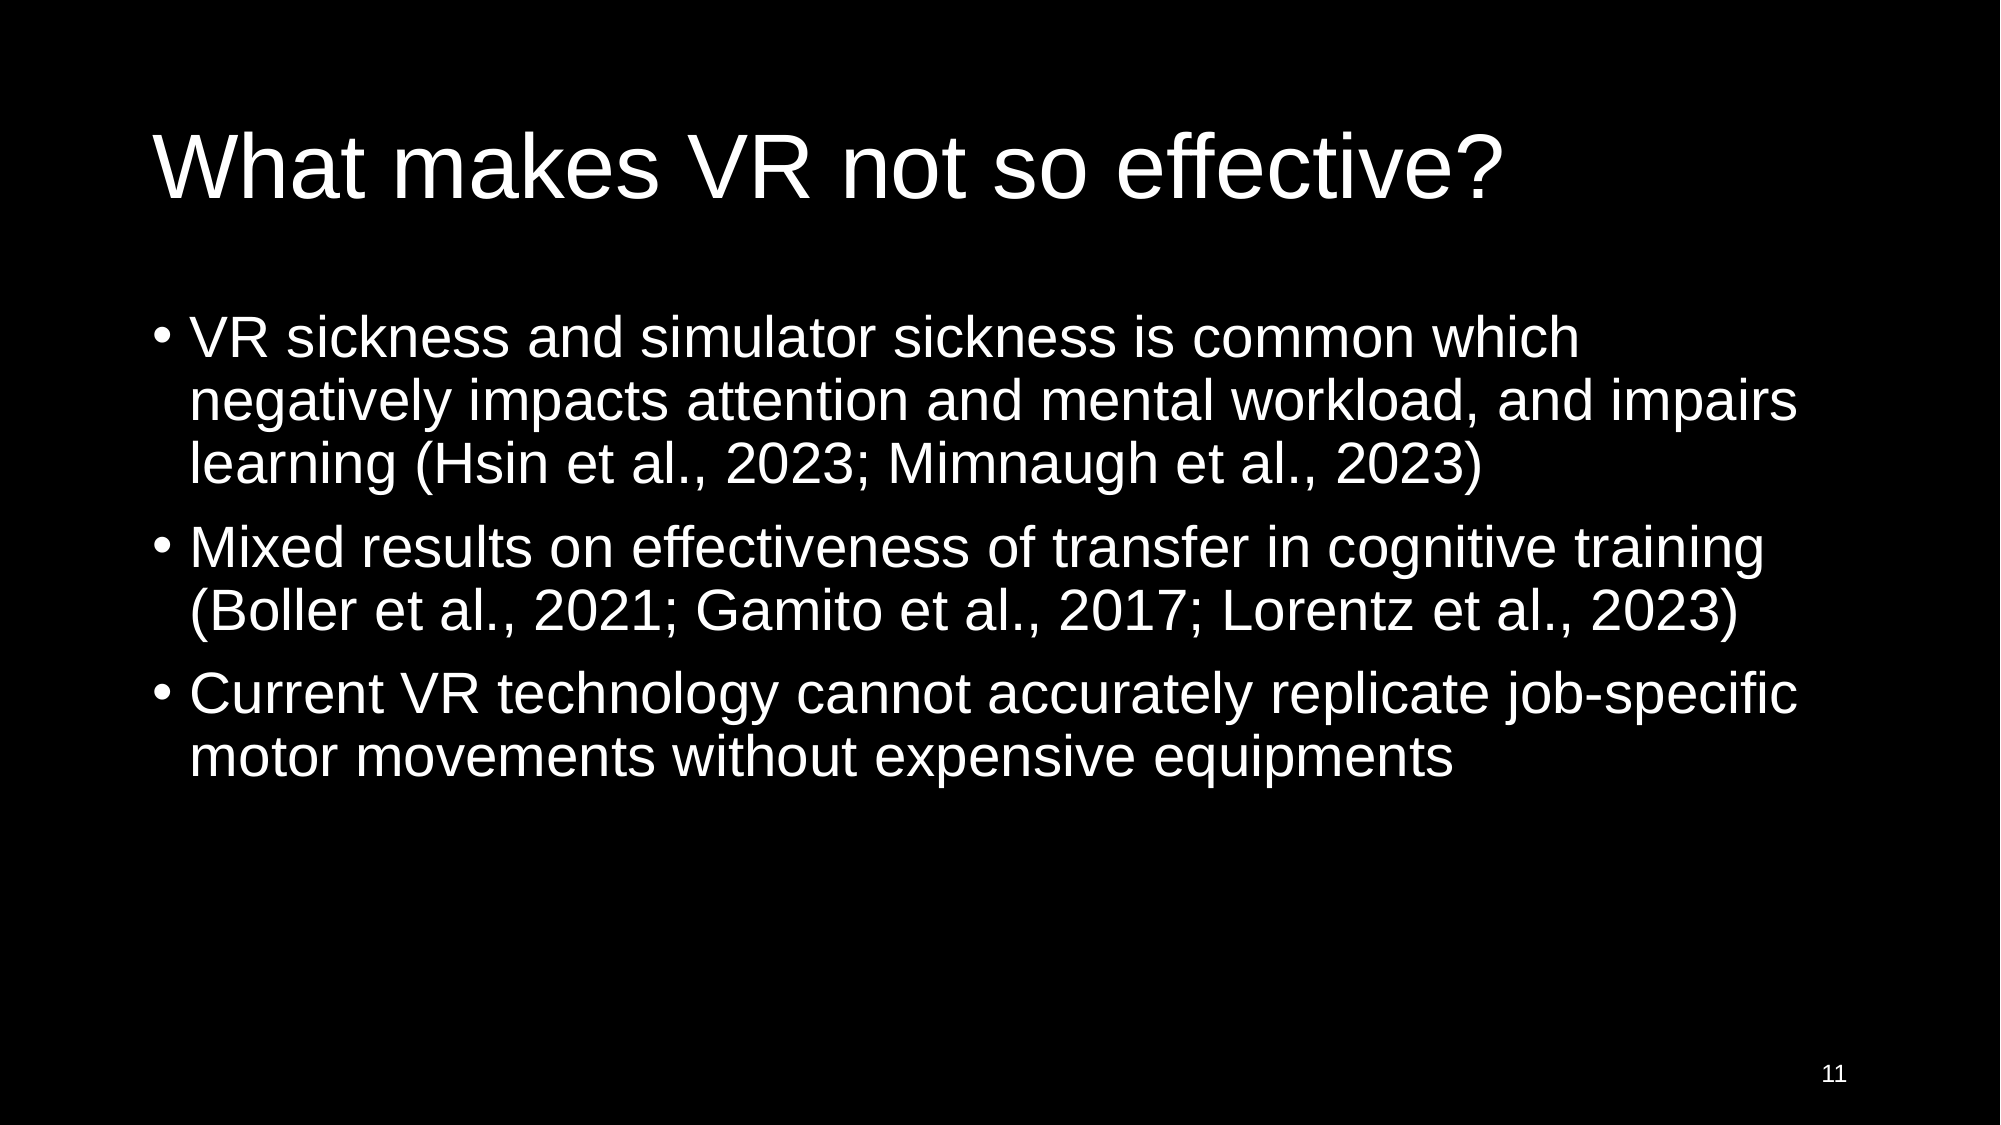

# What makes VR not so effective?
VR sickness and simulator sickness is common which negatively impacts attention and mental workload, and impairs learning (Hsin et al., 2023; Mimnaugh et al., 2023)
Mixed results on effectiveness of transfer in cognitive training (Boller et al., 2021; Gamito et al., 2017; Lorentz et al., 2023)
Current VR technology cannot accurately replicate job-specific motor movements without expensive equipments

11